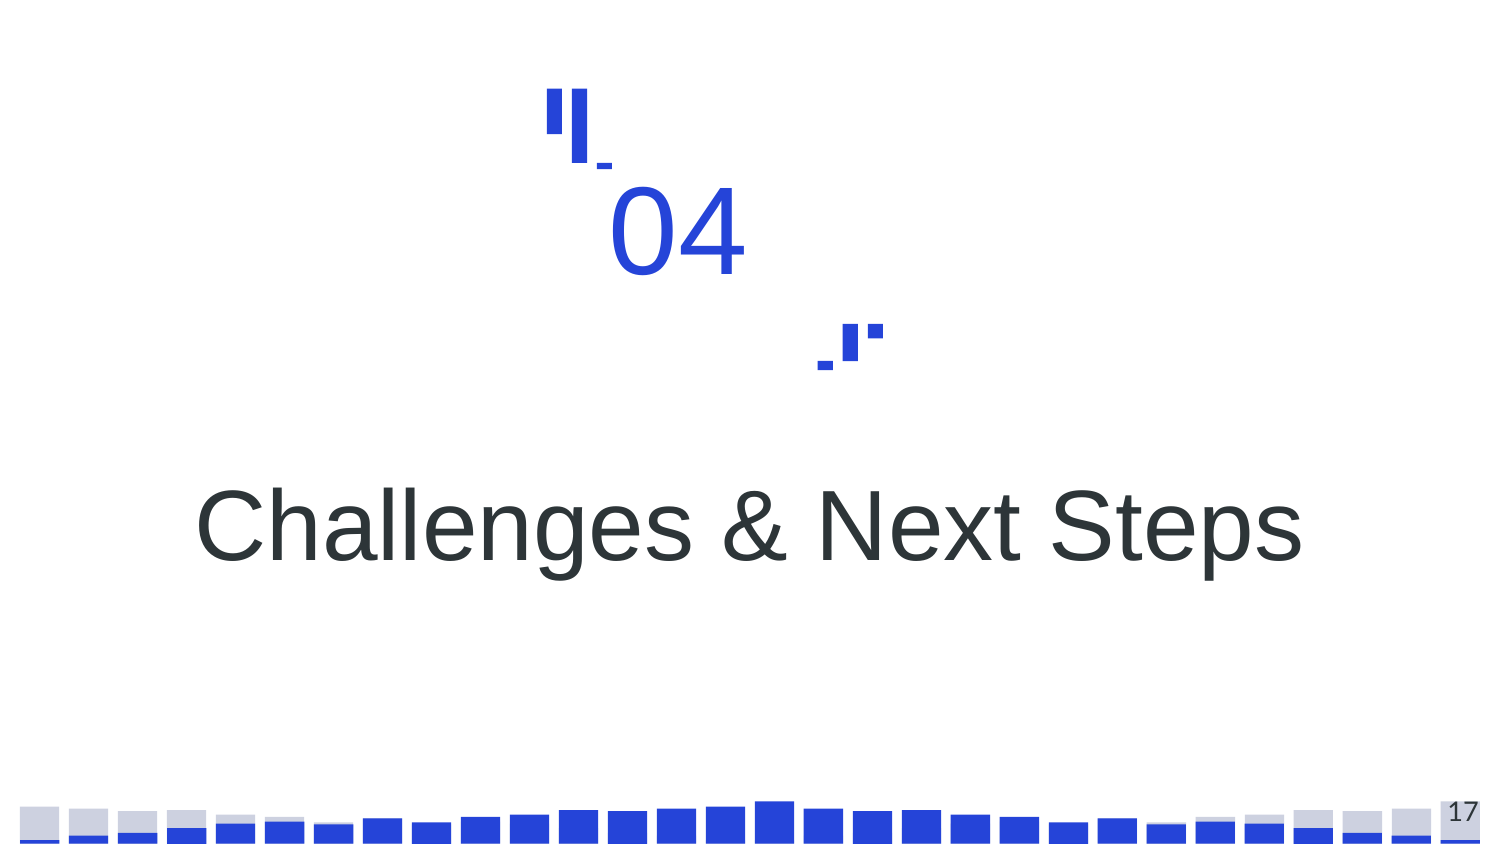

04

# Challenges & Next Steps
17